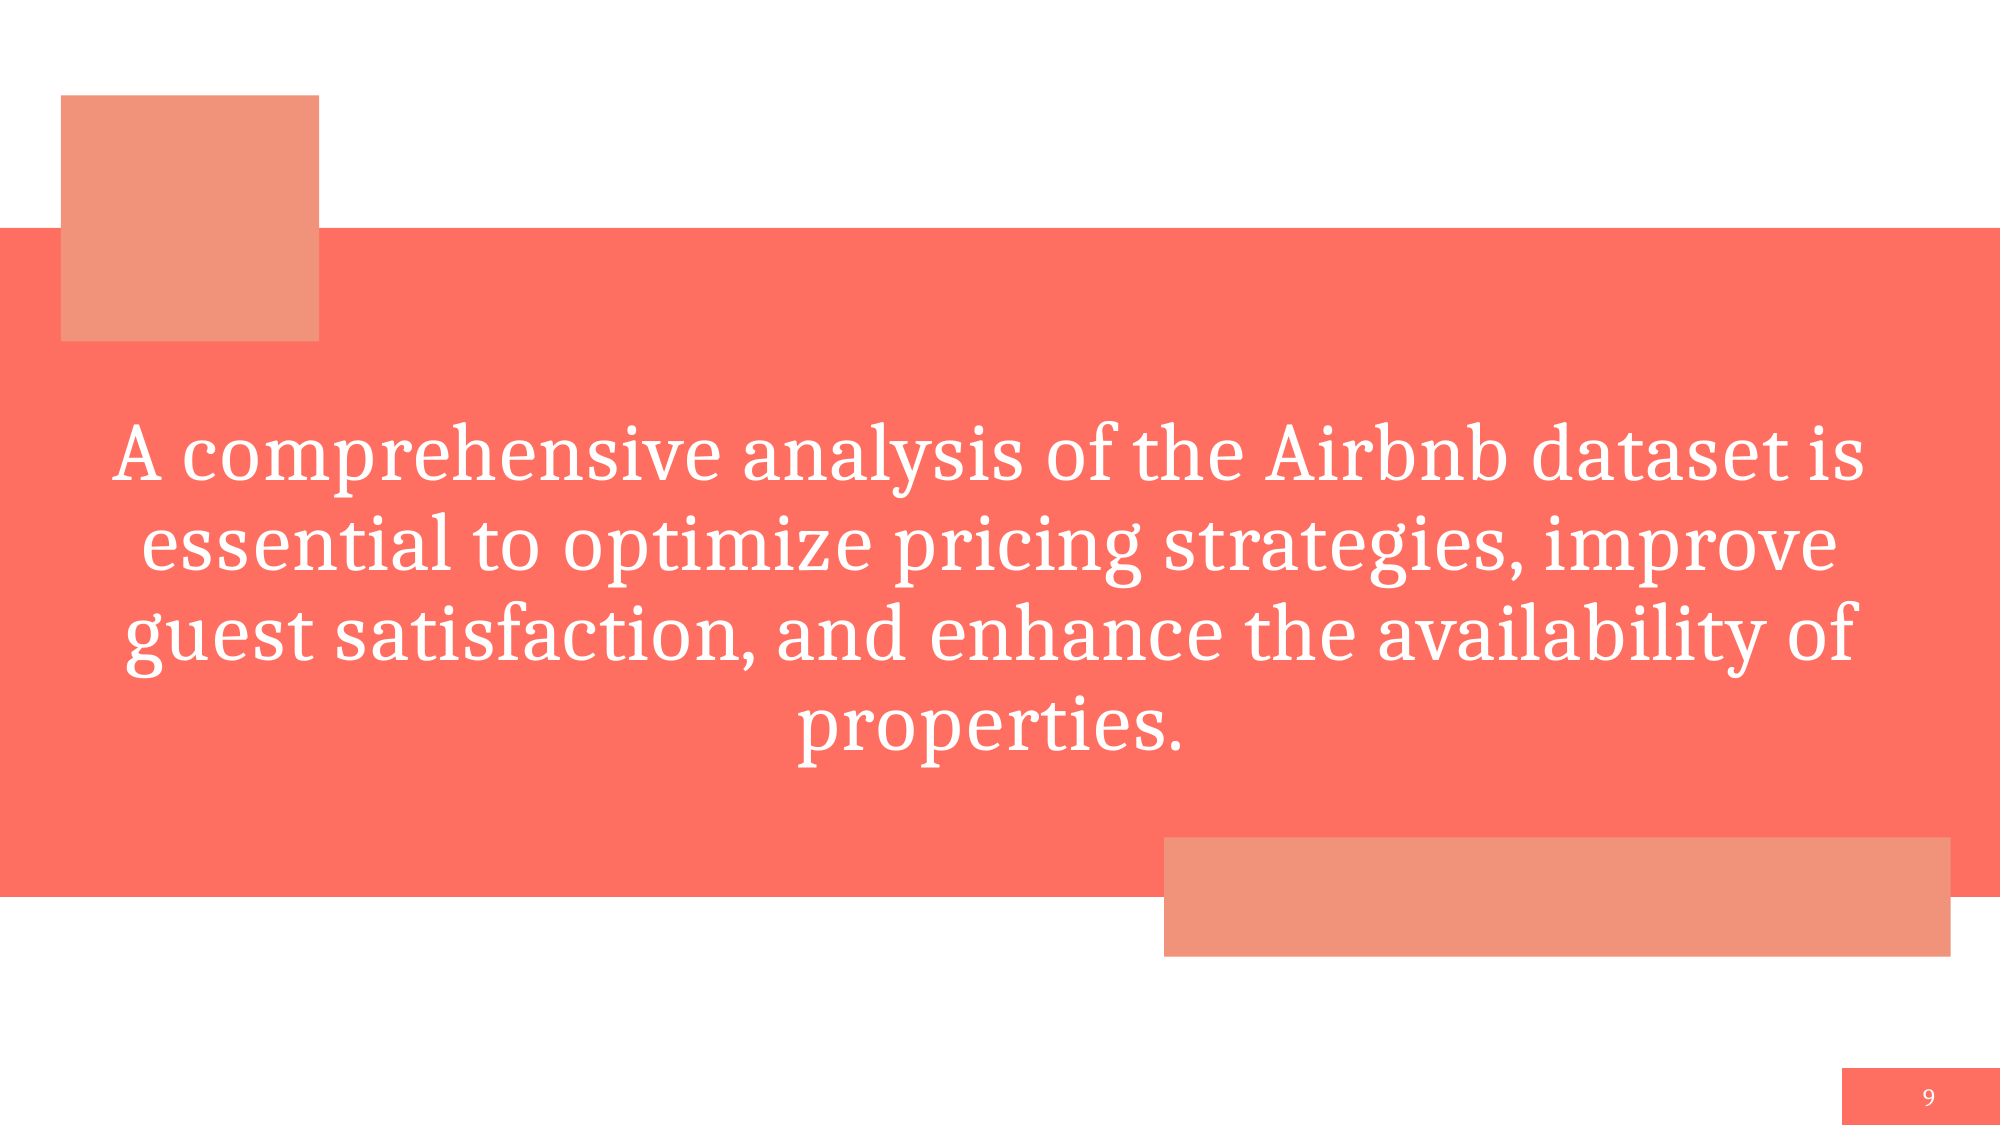

A comprehensive analysis of the Airbnb dataset is essential to optimize pricing strategies, improve guest satisfaction, and enhance the availability of properties.

9